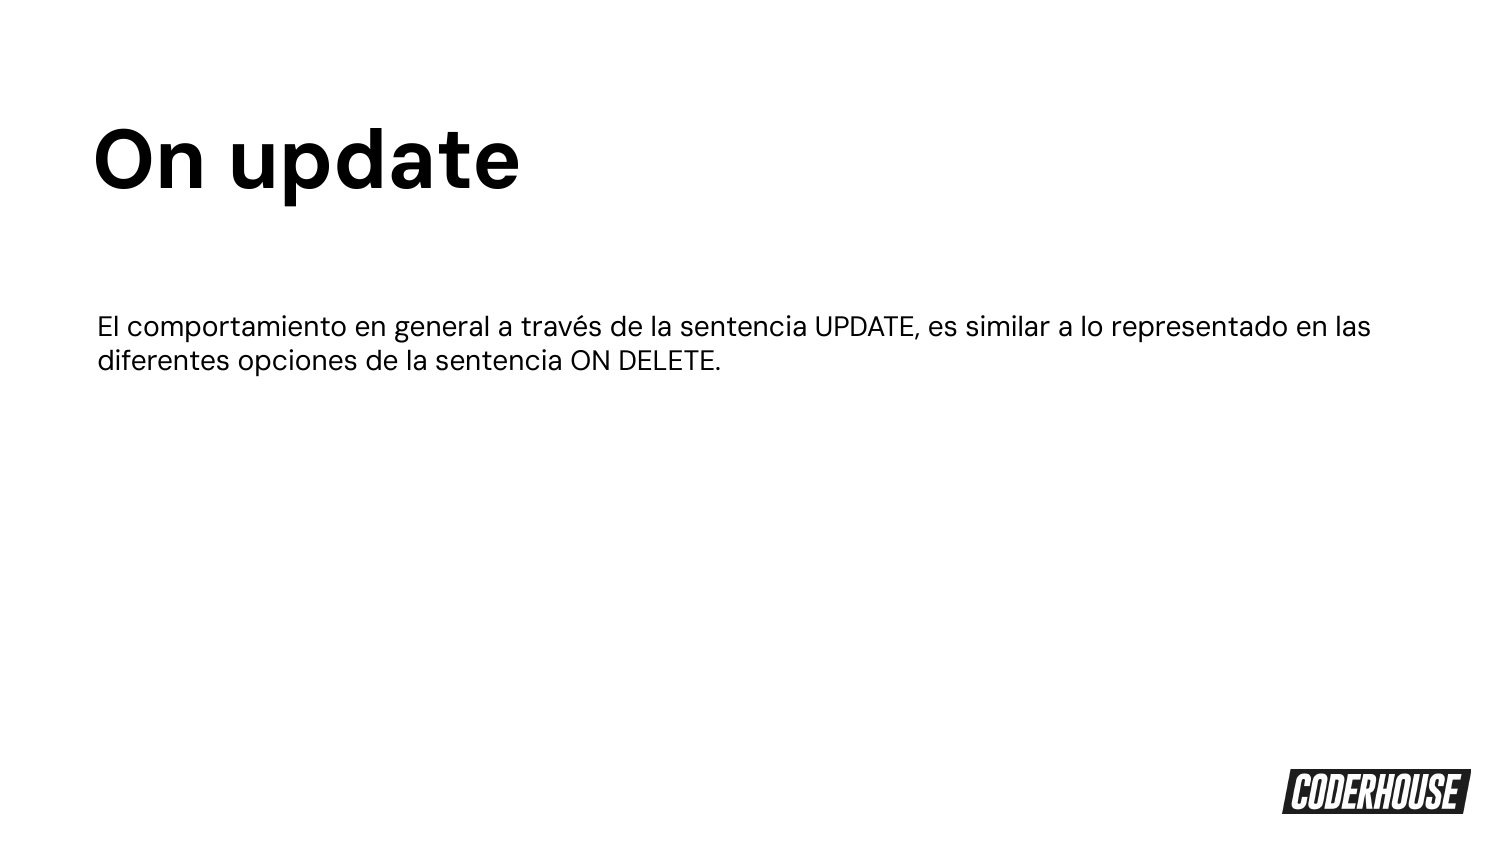

On update
El comportamiento en general a través de la sentencia UPDATE, es similar a lo representado en las diferentes opciones de la sentencia ON DELETE.